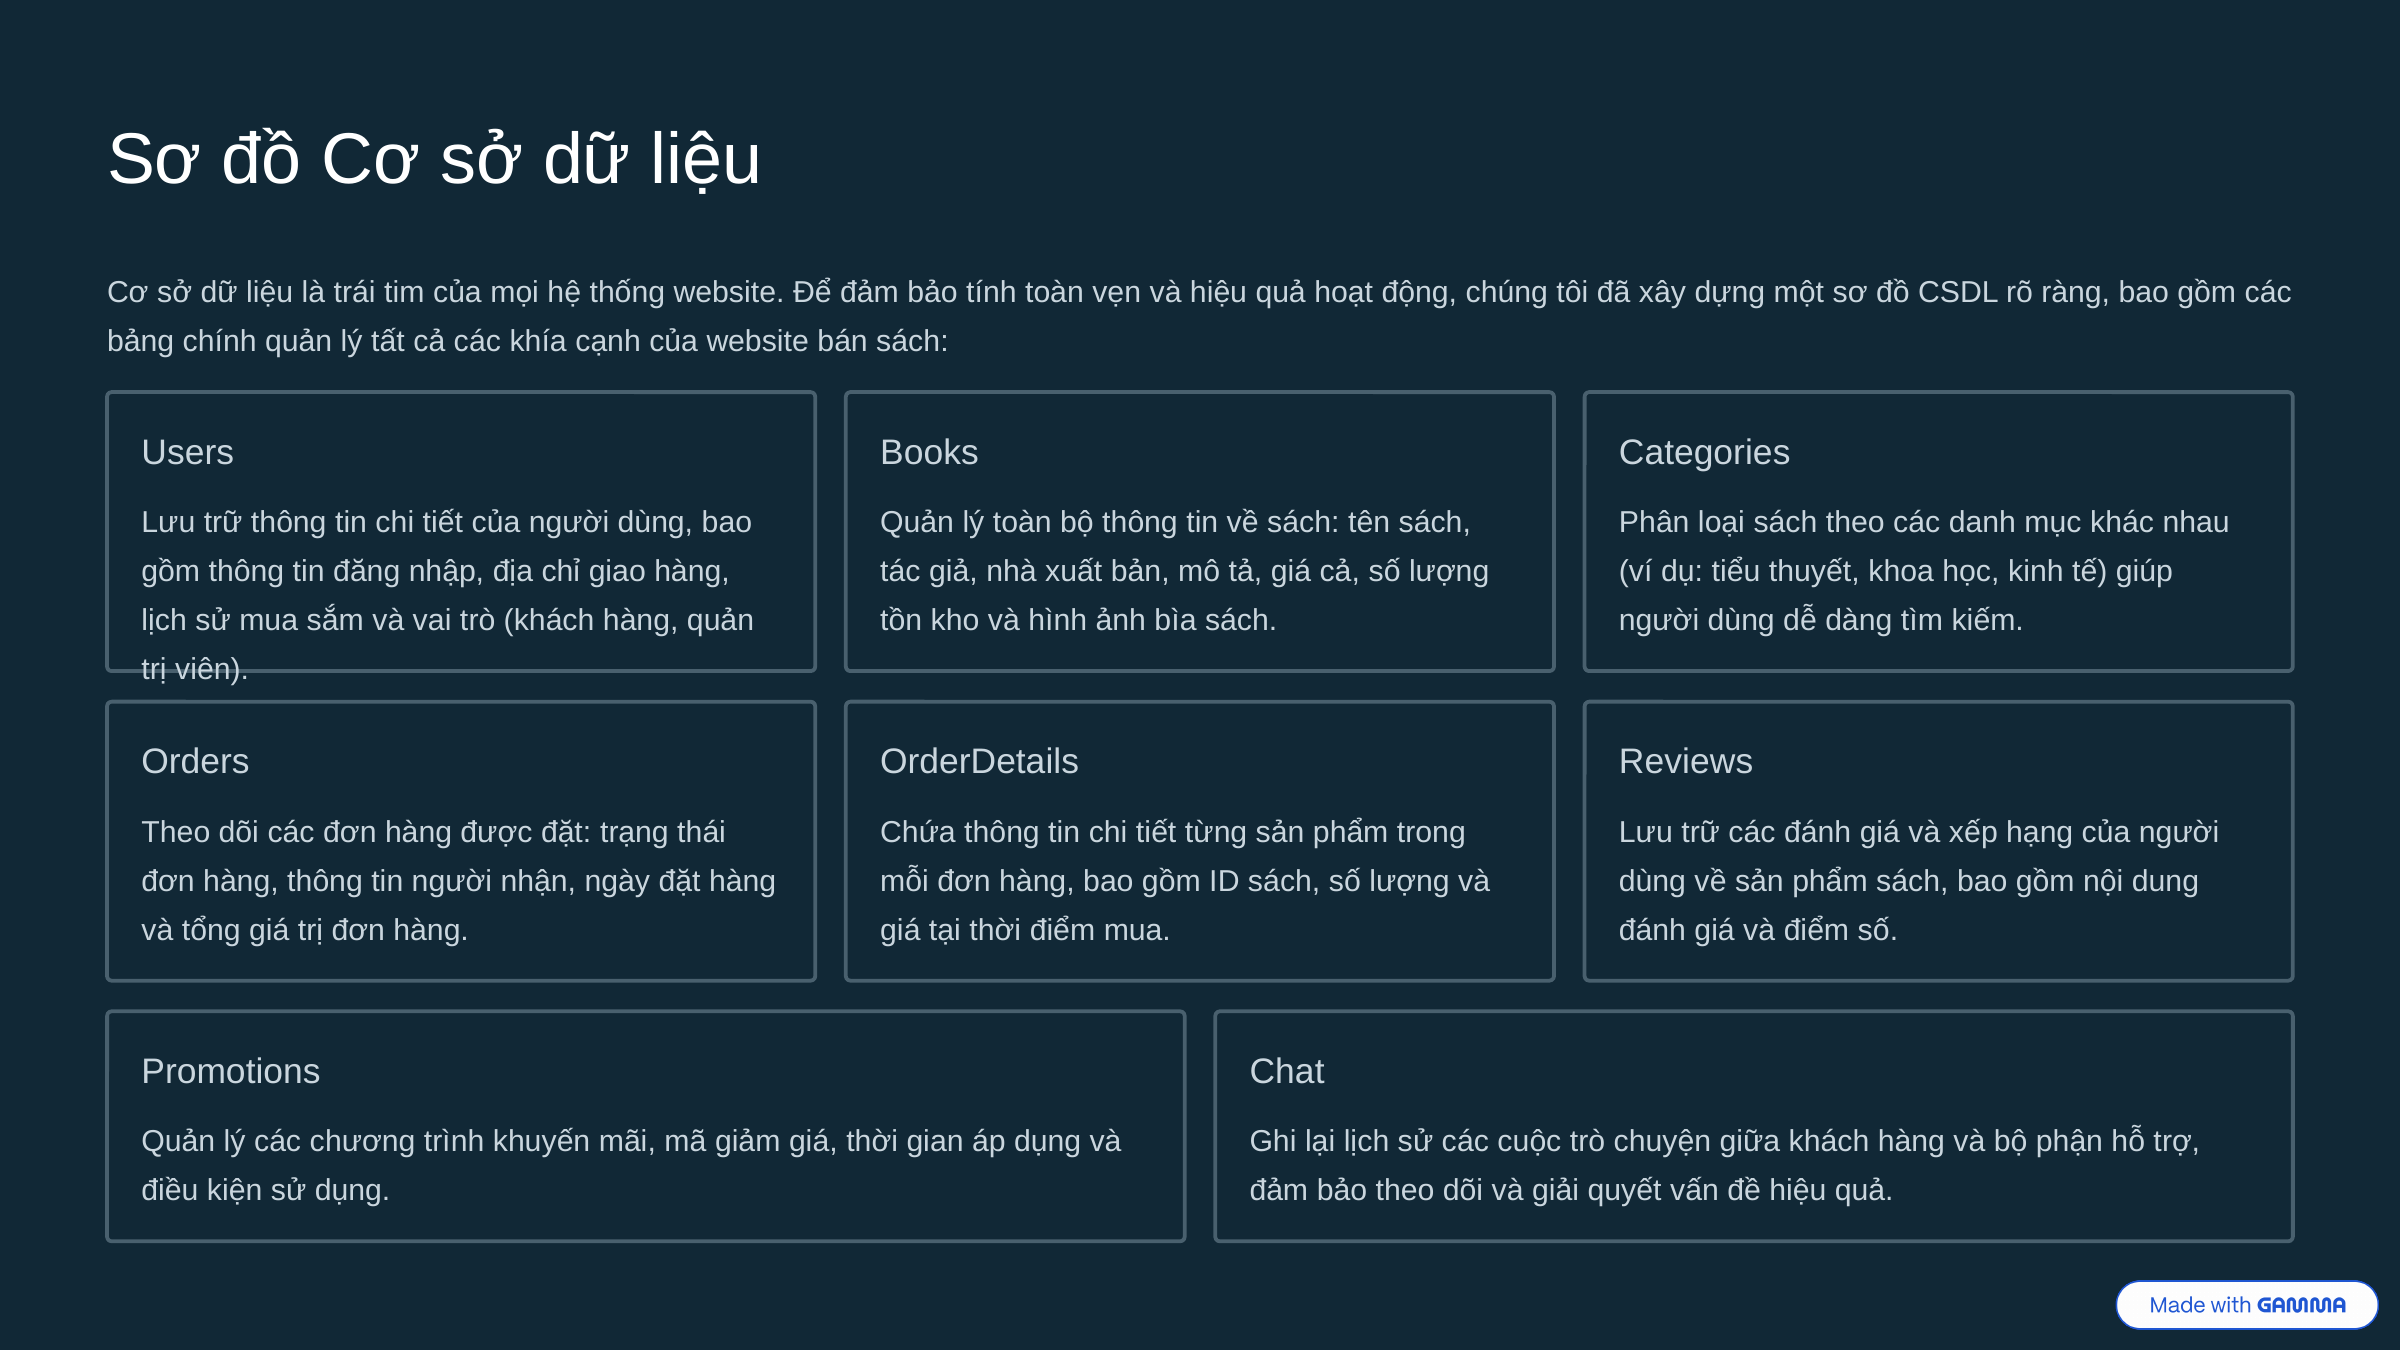

Sơ đồ Cơ sở dữ liệu
Cơ sở dữ liệu là trái tim của mọi hệ thống website. Để đảm bảo tính toàn vẹn và hiệu quả hoạt động, chúng tôi đã xây dựng một sơ đồ CSDL rõ ràng, bao gồm các bảng chính quản lý tất cả các khía cạnh của website bán sách:

Users
Books
Categories
Lưu trữ thông tin chi tiết của người dùng, bao gồm thông tin đăng nhập, địa chỉ giao hàng, lịch sử mua sắm và vai trò (khách hàng, quản trị viên).
Quản lý toàn bộ thông tin về sách: tên sách, tác giả, nhà xuất bản, mô tả, giá cả, số lượng tồn kho và hình ảnh bìa sách.
Phân loại sách theo các danh mục khác nhau (ví dụ: tiểu thuyết, khoa học, kinh tế) giúp người dùng dễ dàng tìm kiếm.

Orders
OrderDetails
Reviews
Theo dõi các đơn hàng được đặt: trạng thái đơn hàng, thông tin người nhận, ngày đặt hàng và tổng giá trị đơn hàng.
Chứa thông tin chi tiết từng sản phẩm trong mỗi đơn hàng, bao gồm ID sách, số lượng và giá tại thời điểm mua.
Lưu trữ các đánh giá và xếp hạng của người dùng về sản phẩm sách, bao gồm nội dung đánh giá và điểm số.

Promotions
Chat
Quản lý các chương trình khuyến mãi, mã giảm giá, thời gian áp dụng và điều kiện sử dụng.
Ghi lại lịch sử các cuộc trò chuyện giữa khách hàng và bộ phận hỗ trợ, đảm bảo theo dõi và giải quyết vấn đề hiệu quả.